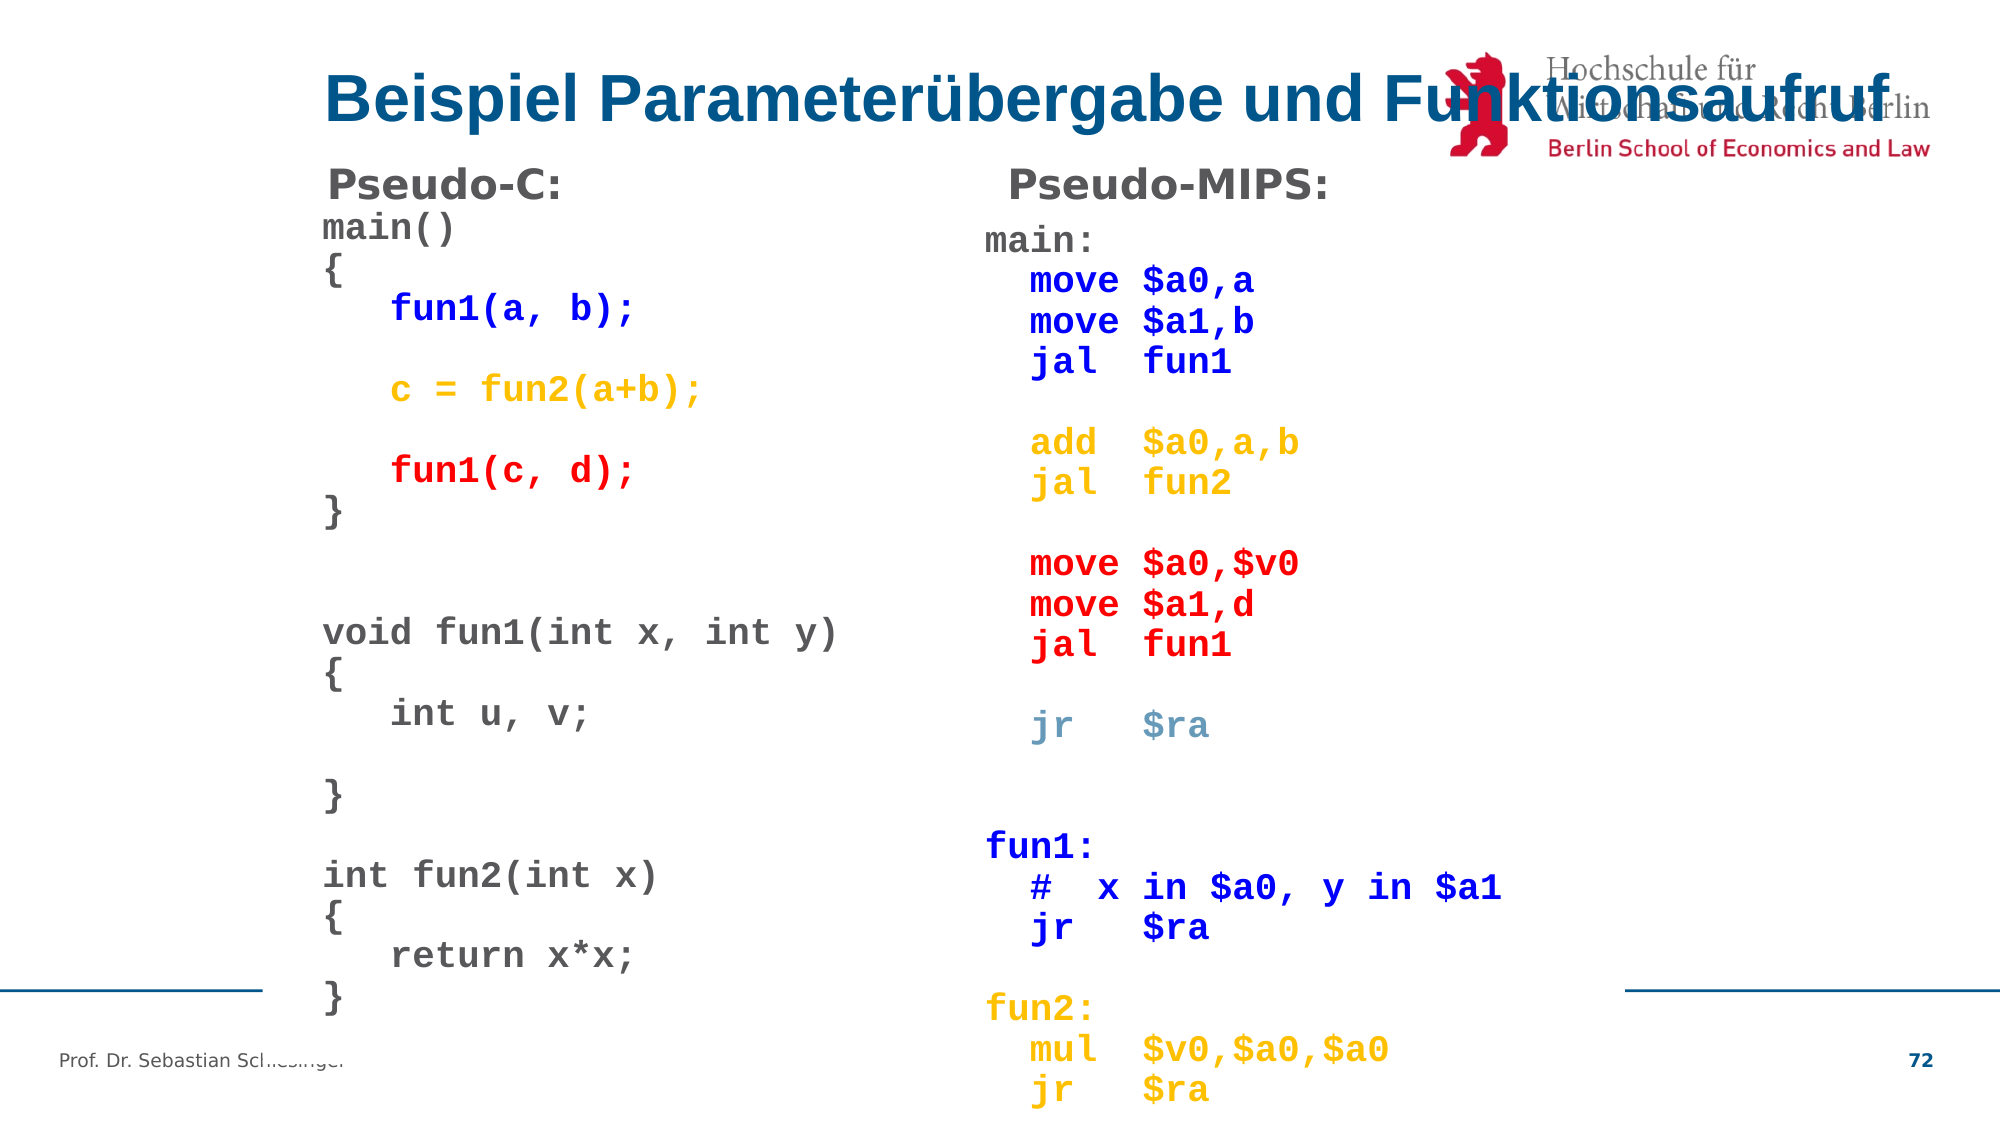

# Beispiel Parameterübergabe und Funktionsaufruf
Pseudo-C:
Pseudo-MIPS:
  main()
  {
     fun1(a, b);

     c = fun2(a+b);

     fun1(c, d);
  }

  void fun1(int x, int y)
  {
     int u, v;

  }

  int fun2(int x)
  {
     return x*x;
  }

  main:
    move $a0,a
    move $a1,b
    jal  fun1

    add  $a0,a,b
    jal  fun2

    move $a0,$v0
    move $a1,d
    jal  fun1

    jr   $ra

  fun1:
    #  x in $a0, y in $a1
    jr   $ra

  fun2:
    mul  $v0,$a0,$a0
    jr   $ra

Prof. Dr. Sebastian Schlesinger
72